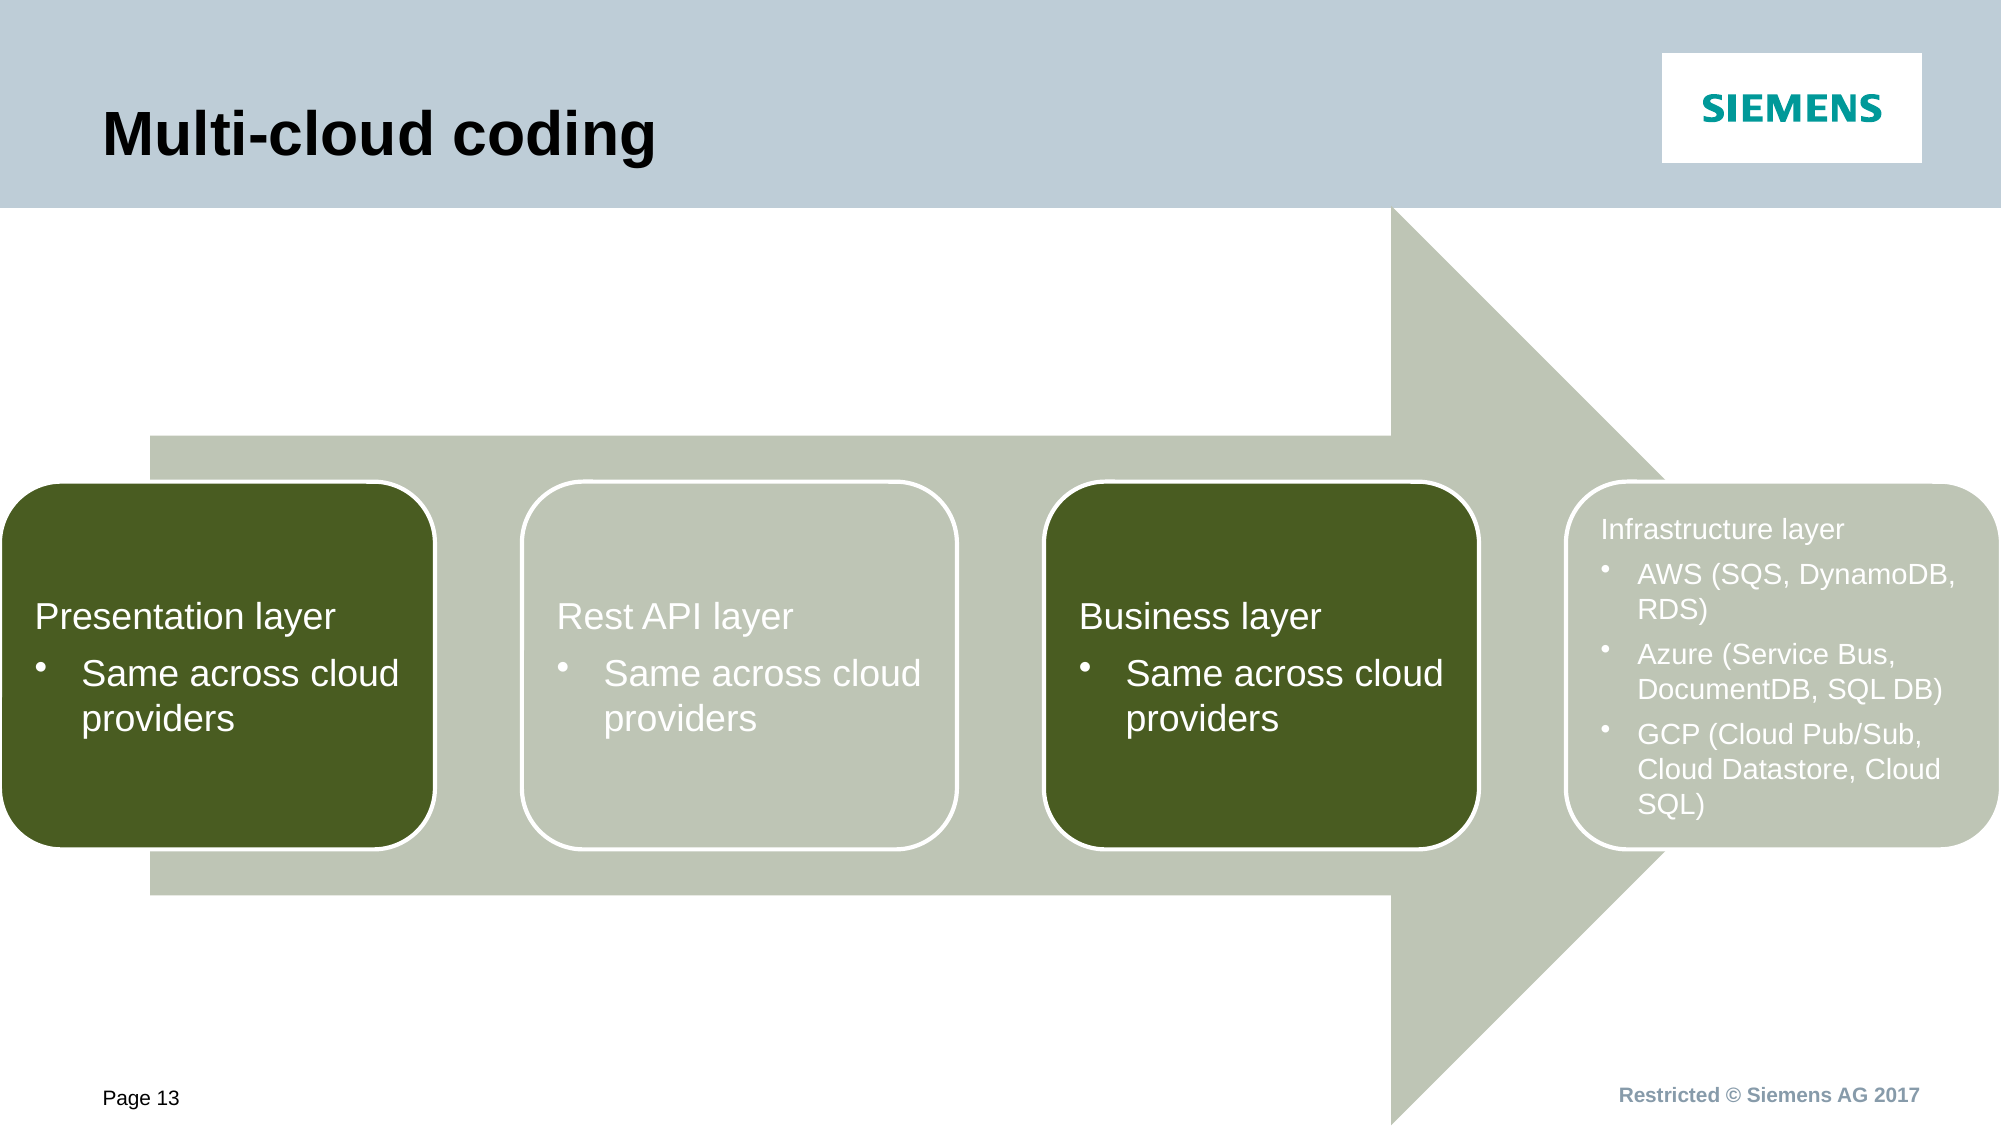

# Multi-cloud coding
Presentation layer
Rest API layer
Business layer
Infrastructure layer
AWS (SQS, DynamoDB, RDS)
Azure (Service Bus, DocumentDB, SQL DB)
GCP (Cloud Pub/Sub, Cloud Datastore, Cloud SQL)
Same across cloud providers
Same across cloud providers
Same across cloud providers